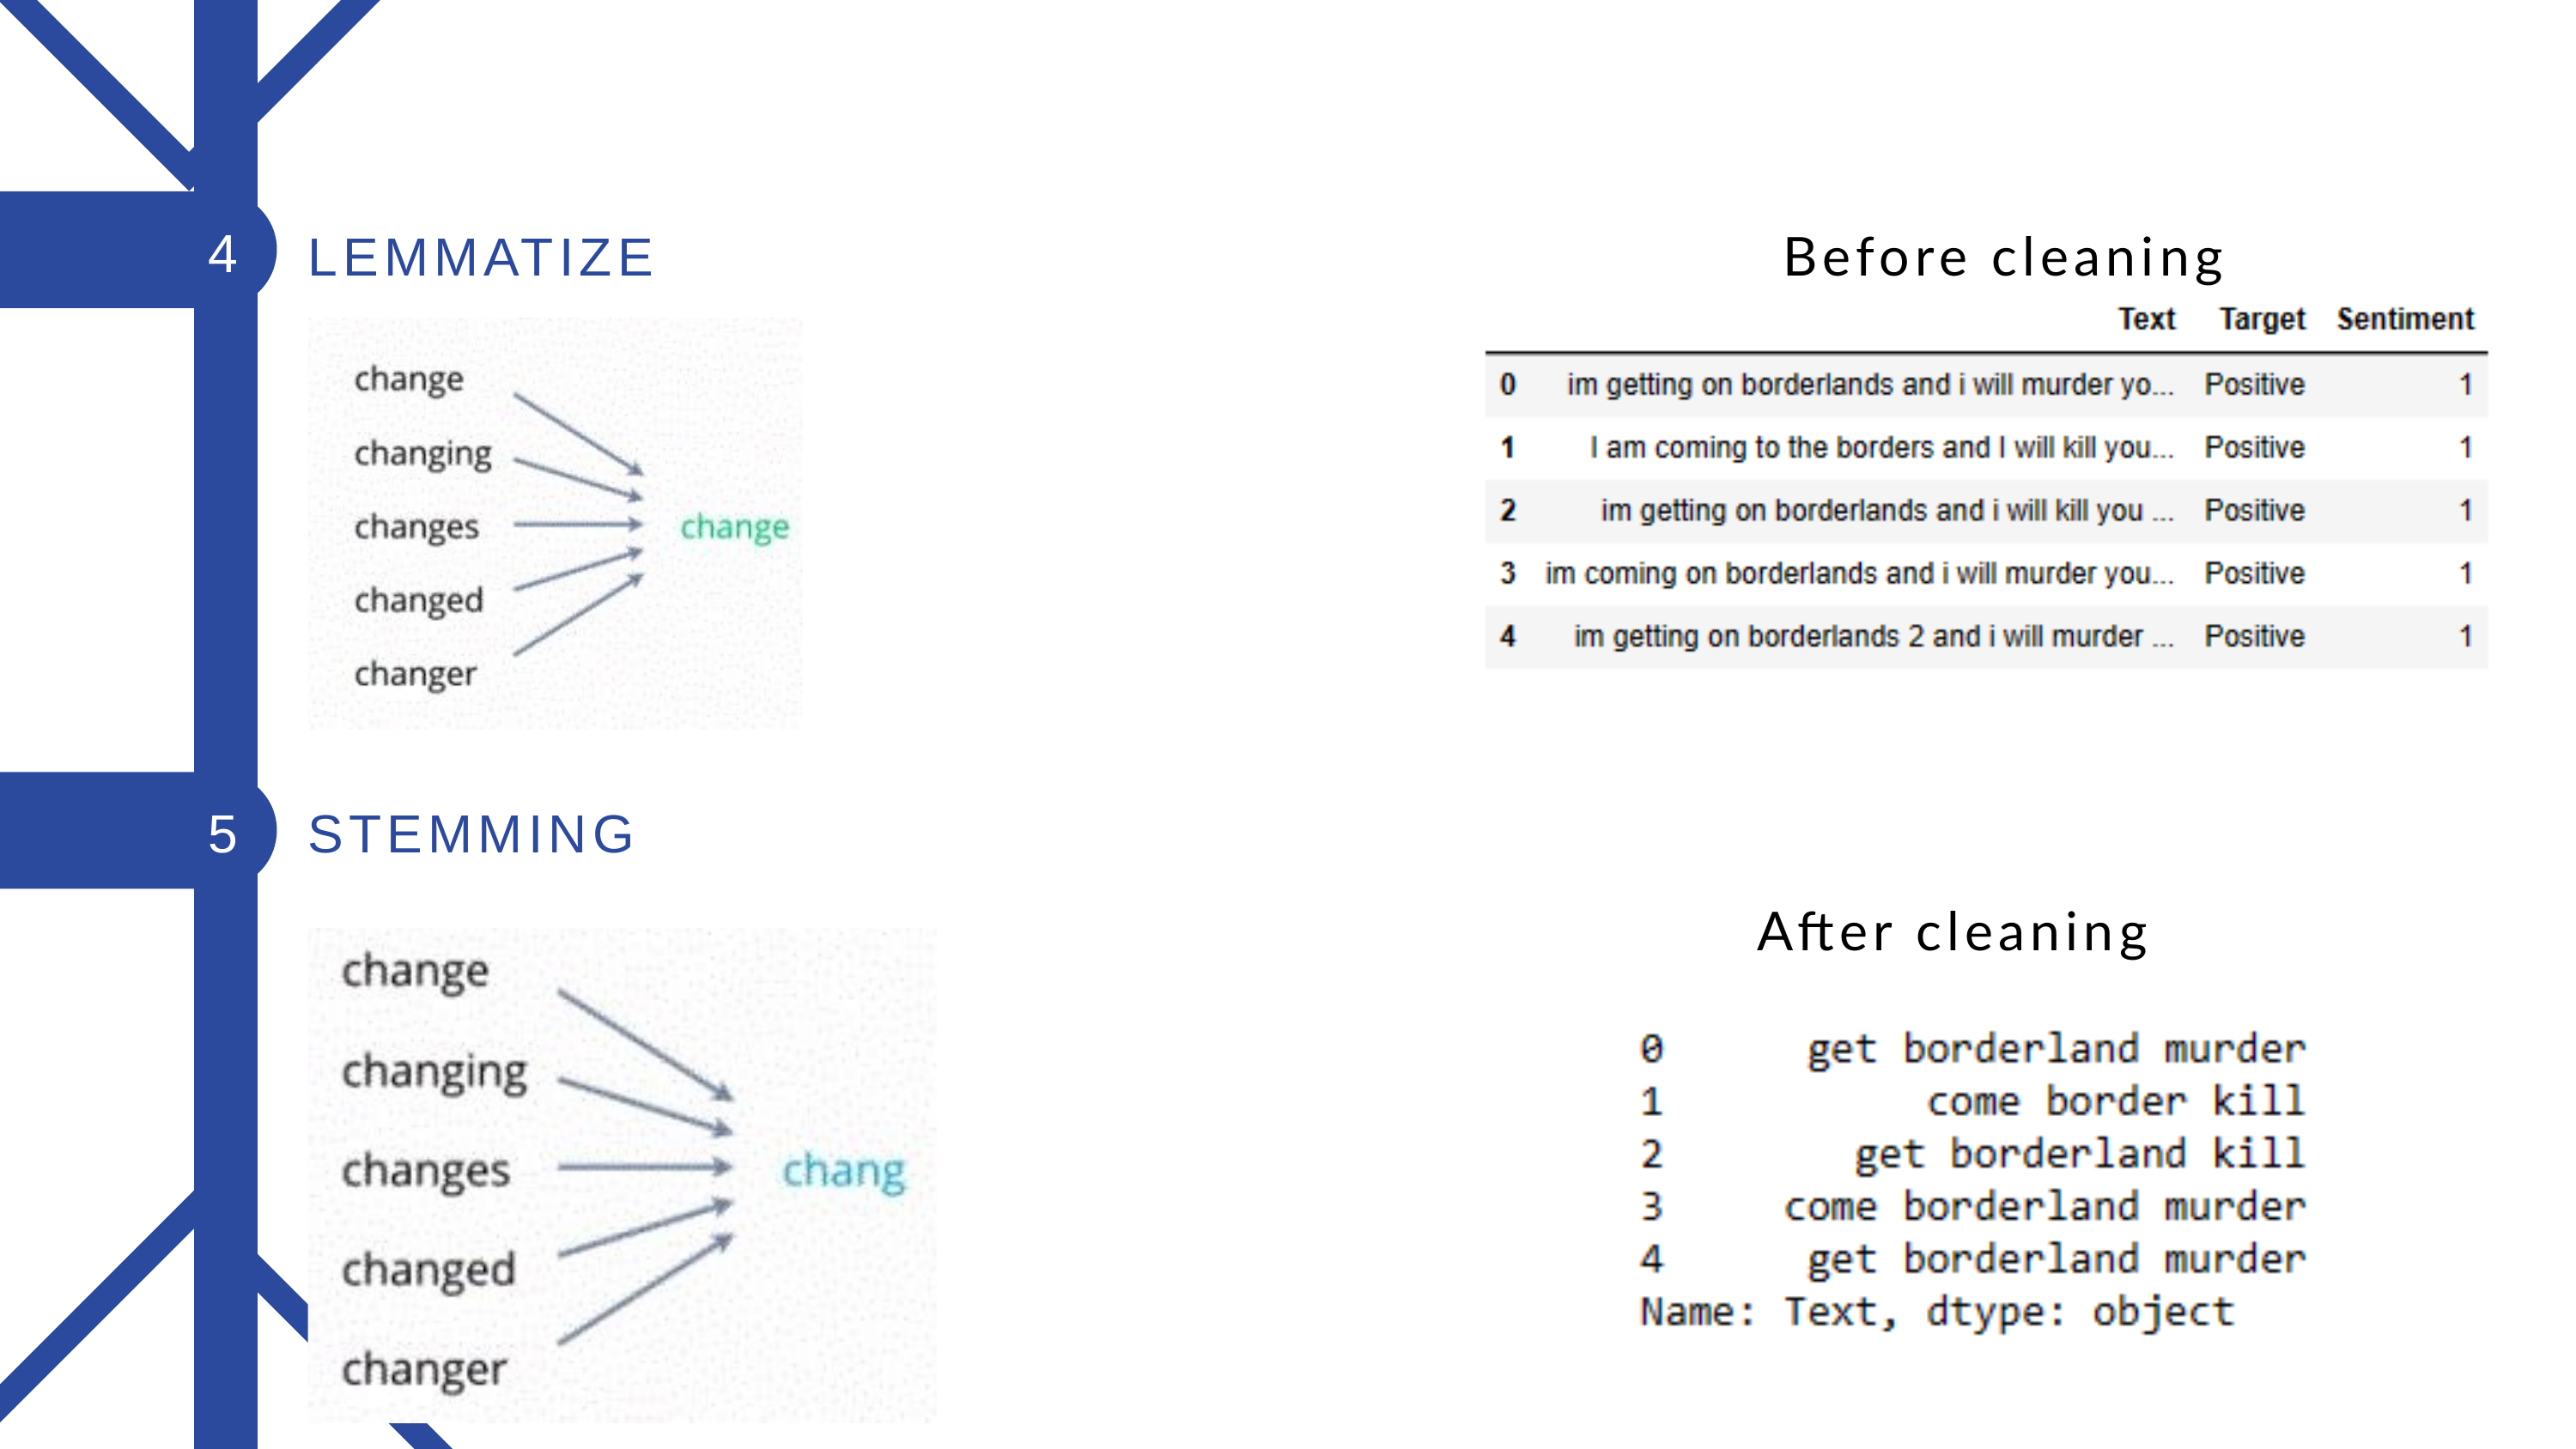

4
LEMMATIZE
Before cleaning

5
STEMMING
After cleaning